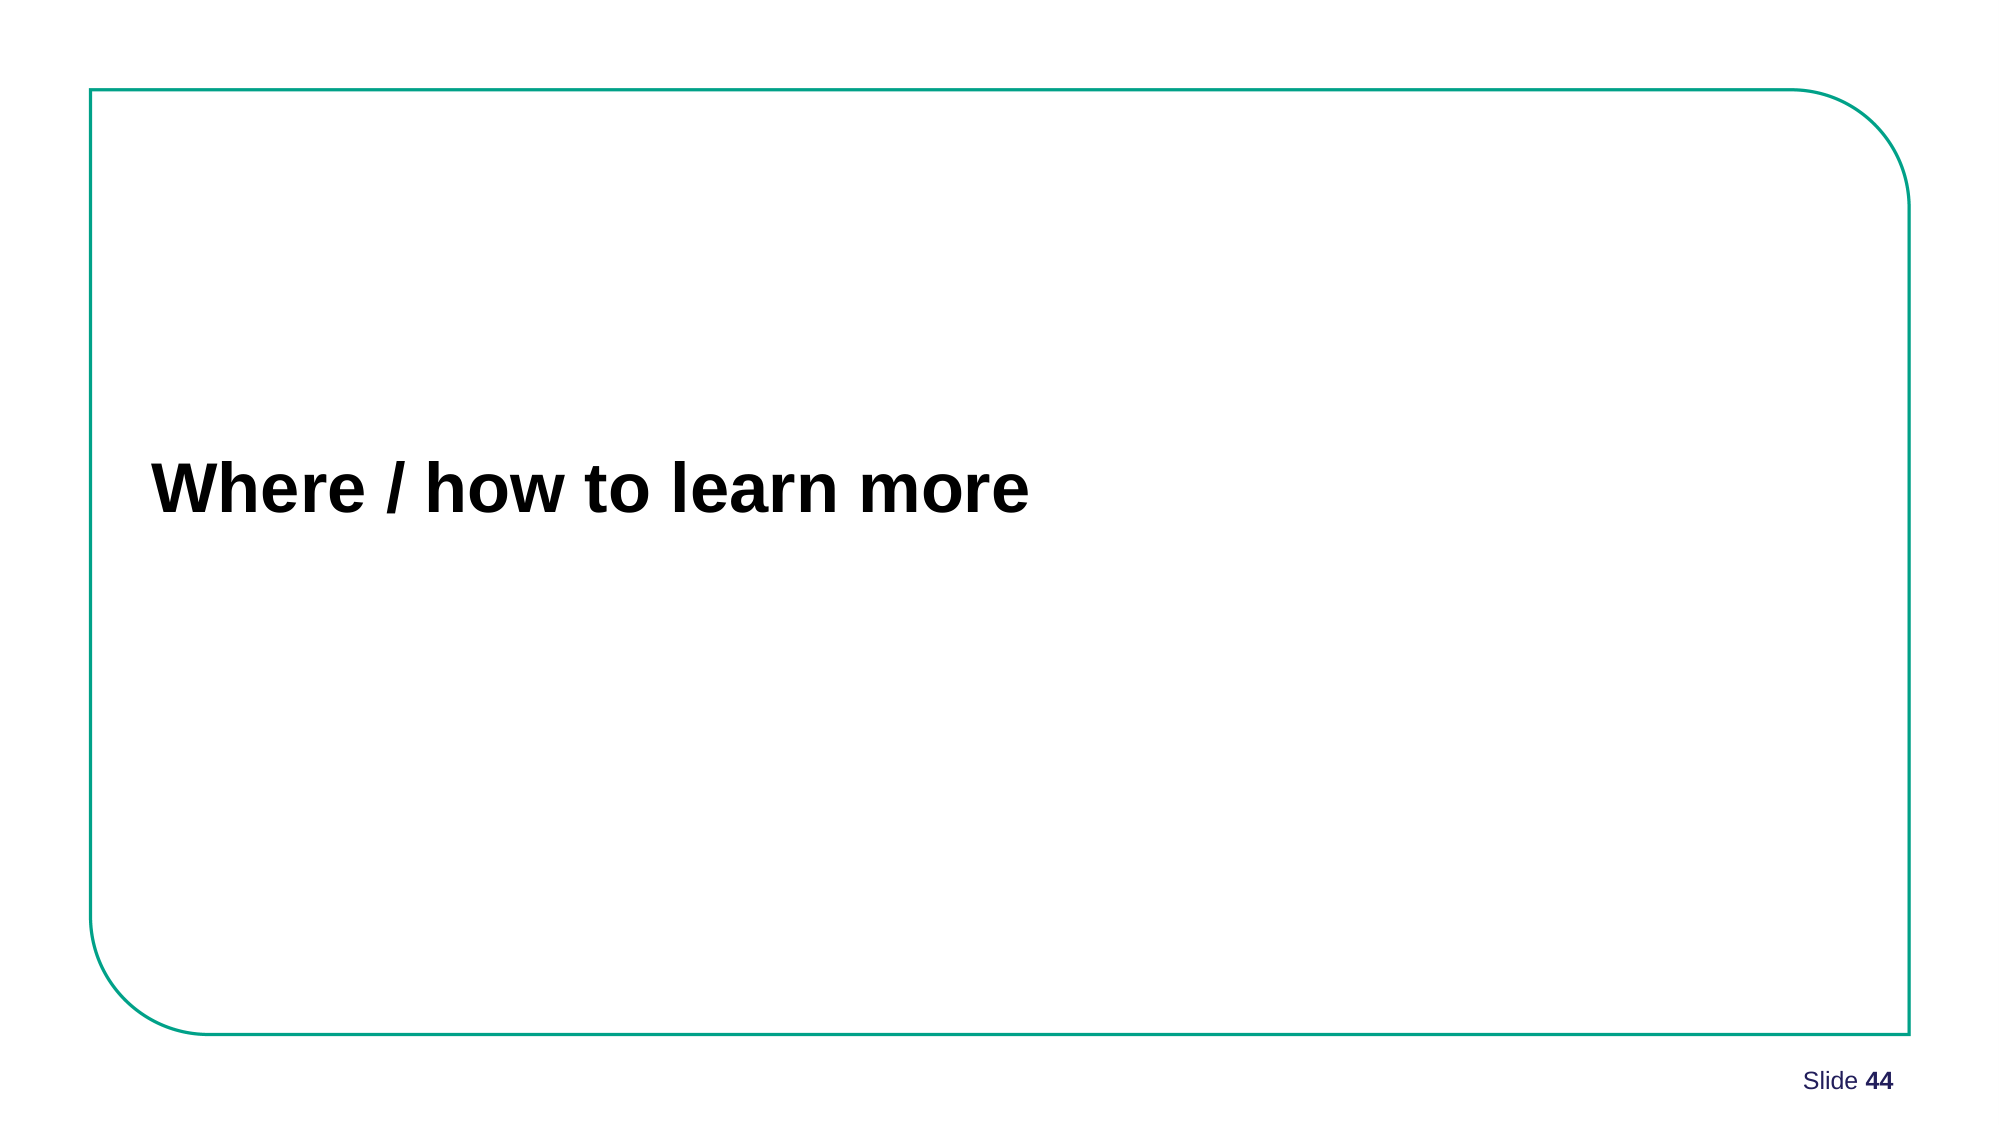

# Where / how to learn more
Slide 44